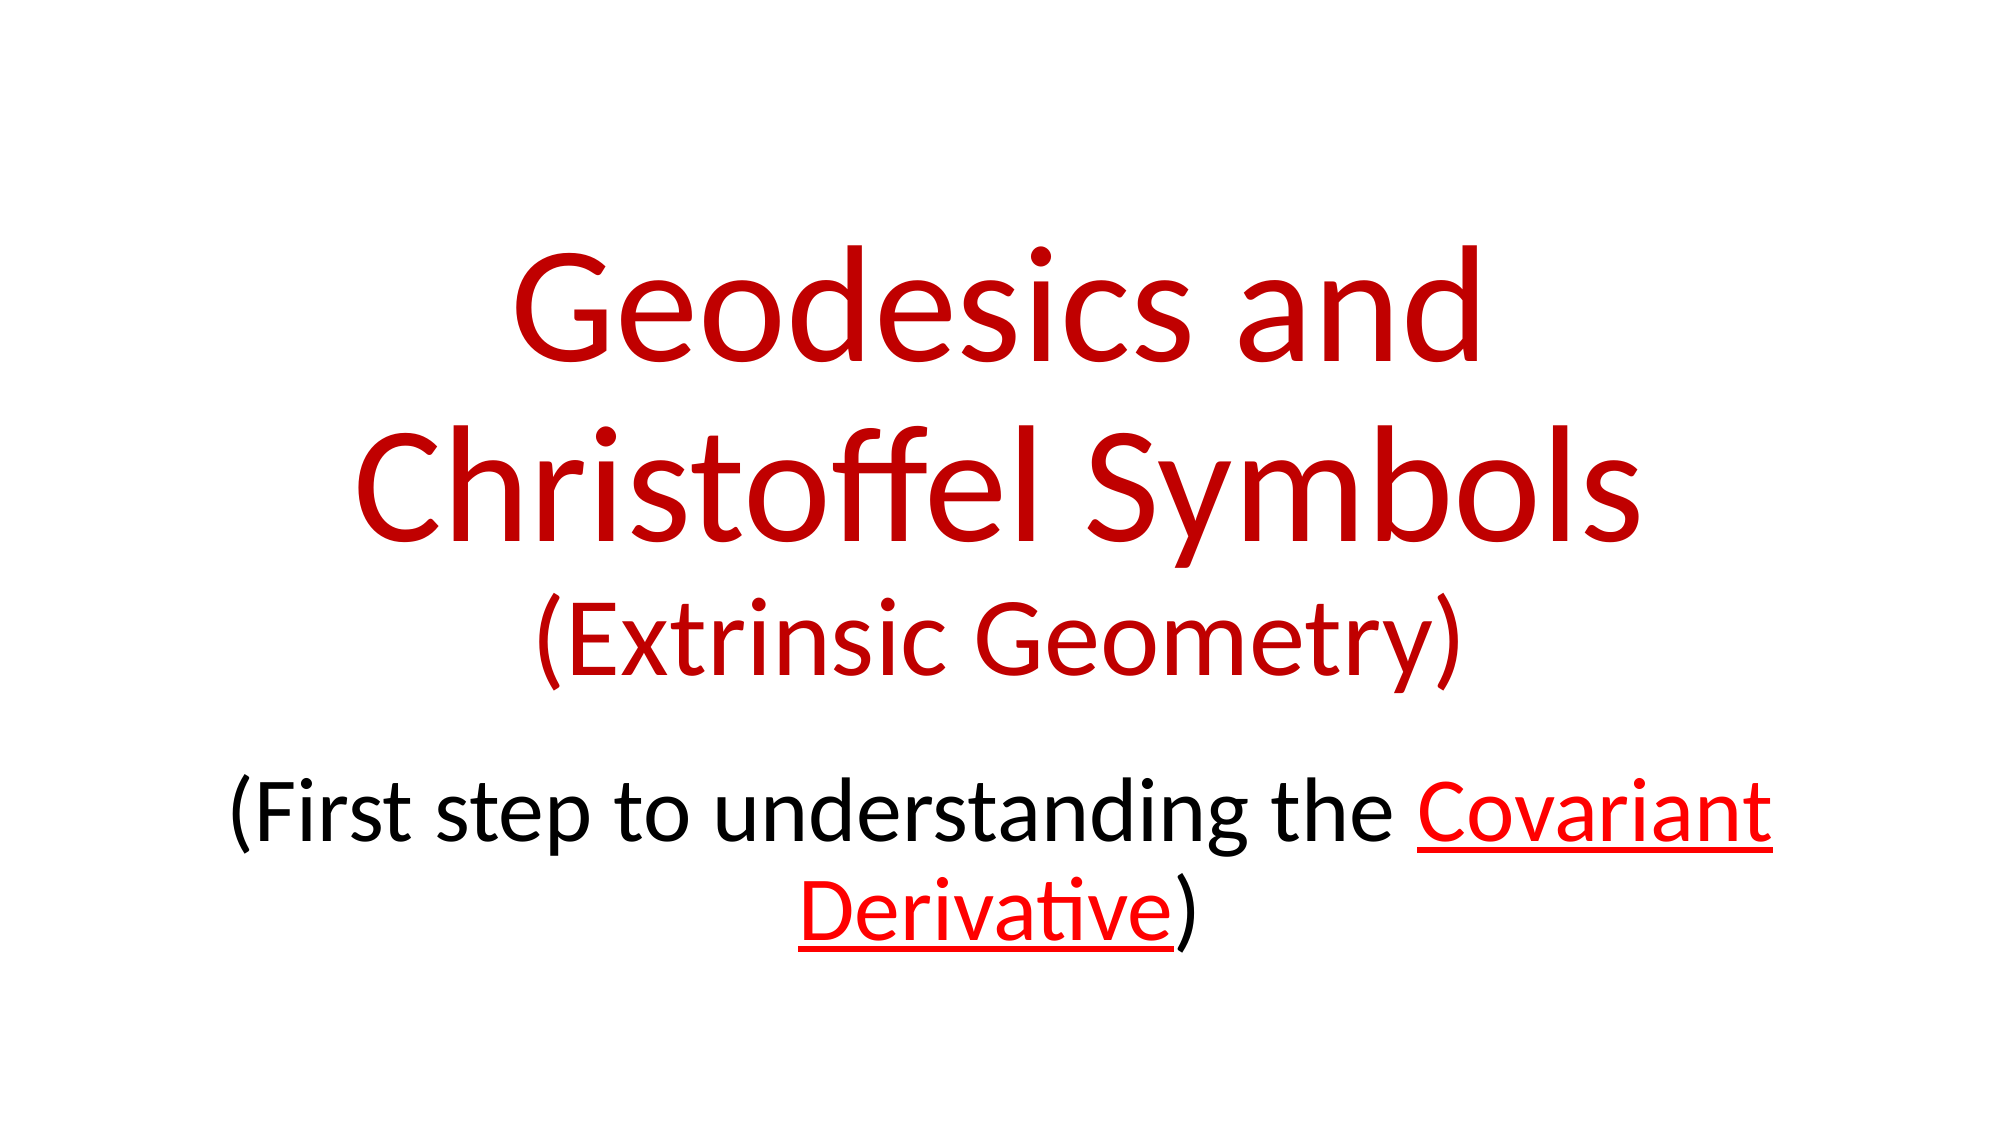

# Geodesics and Christoffel Symbols (Extrinsic Geometry)
(First step to understanding the Covariant Derivative)